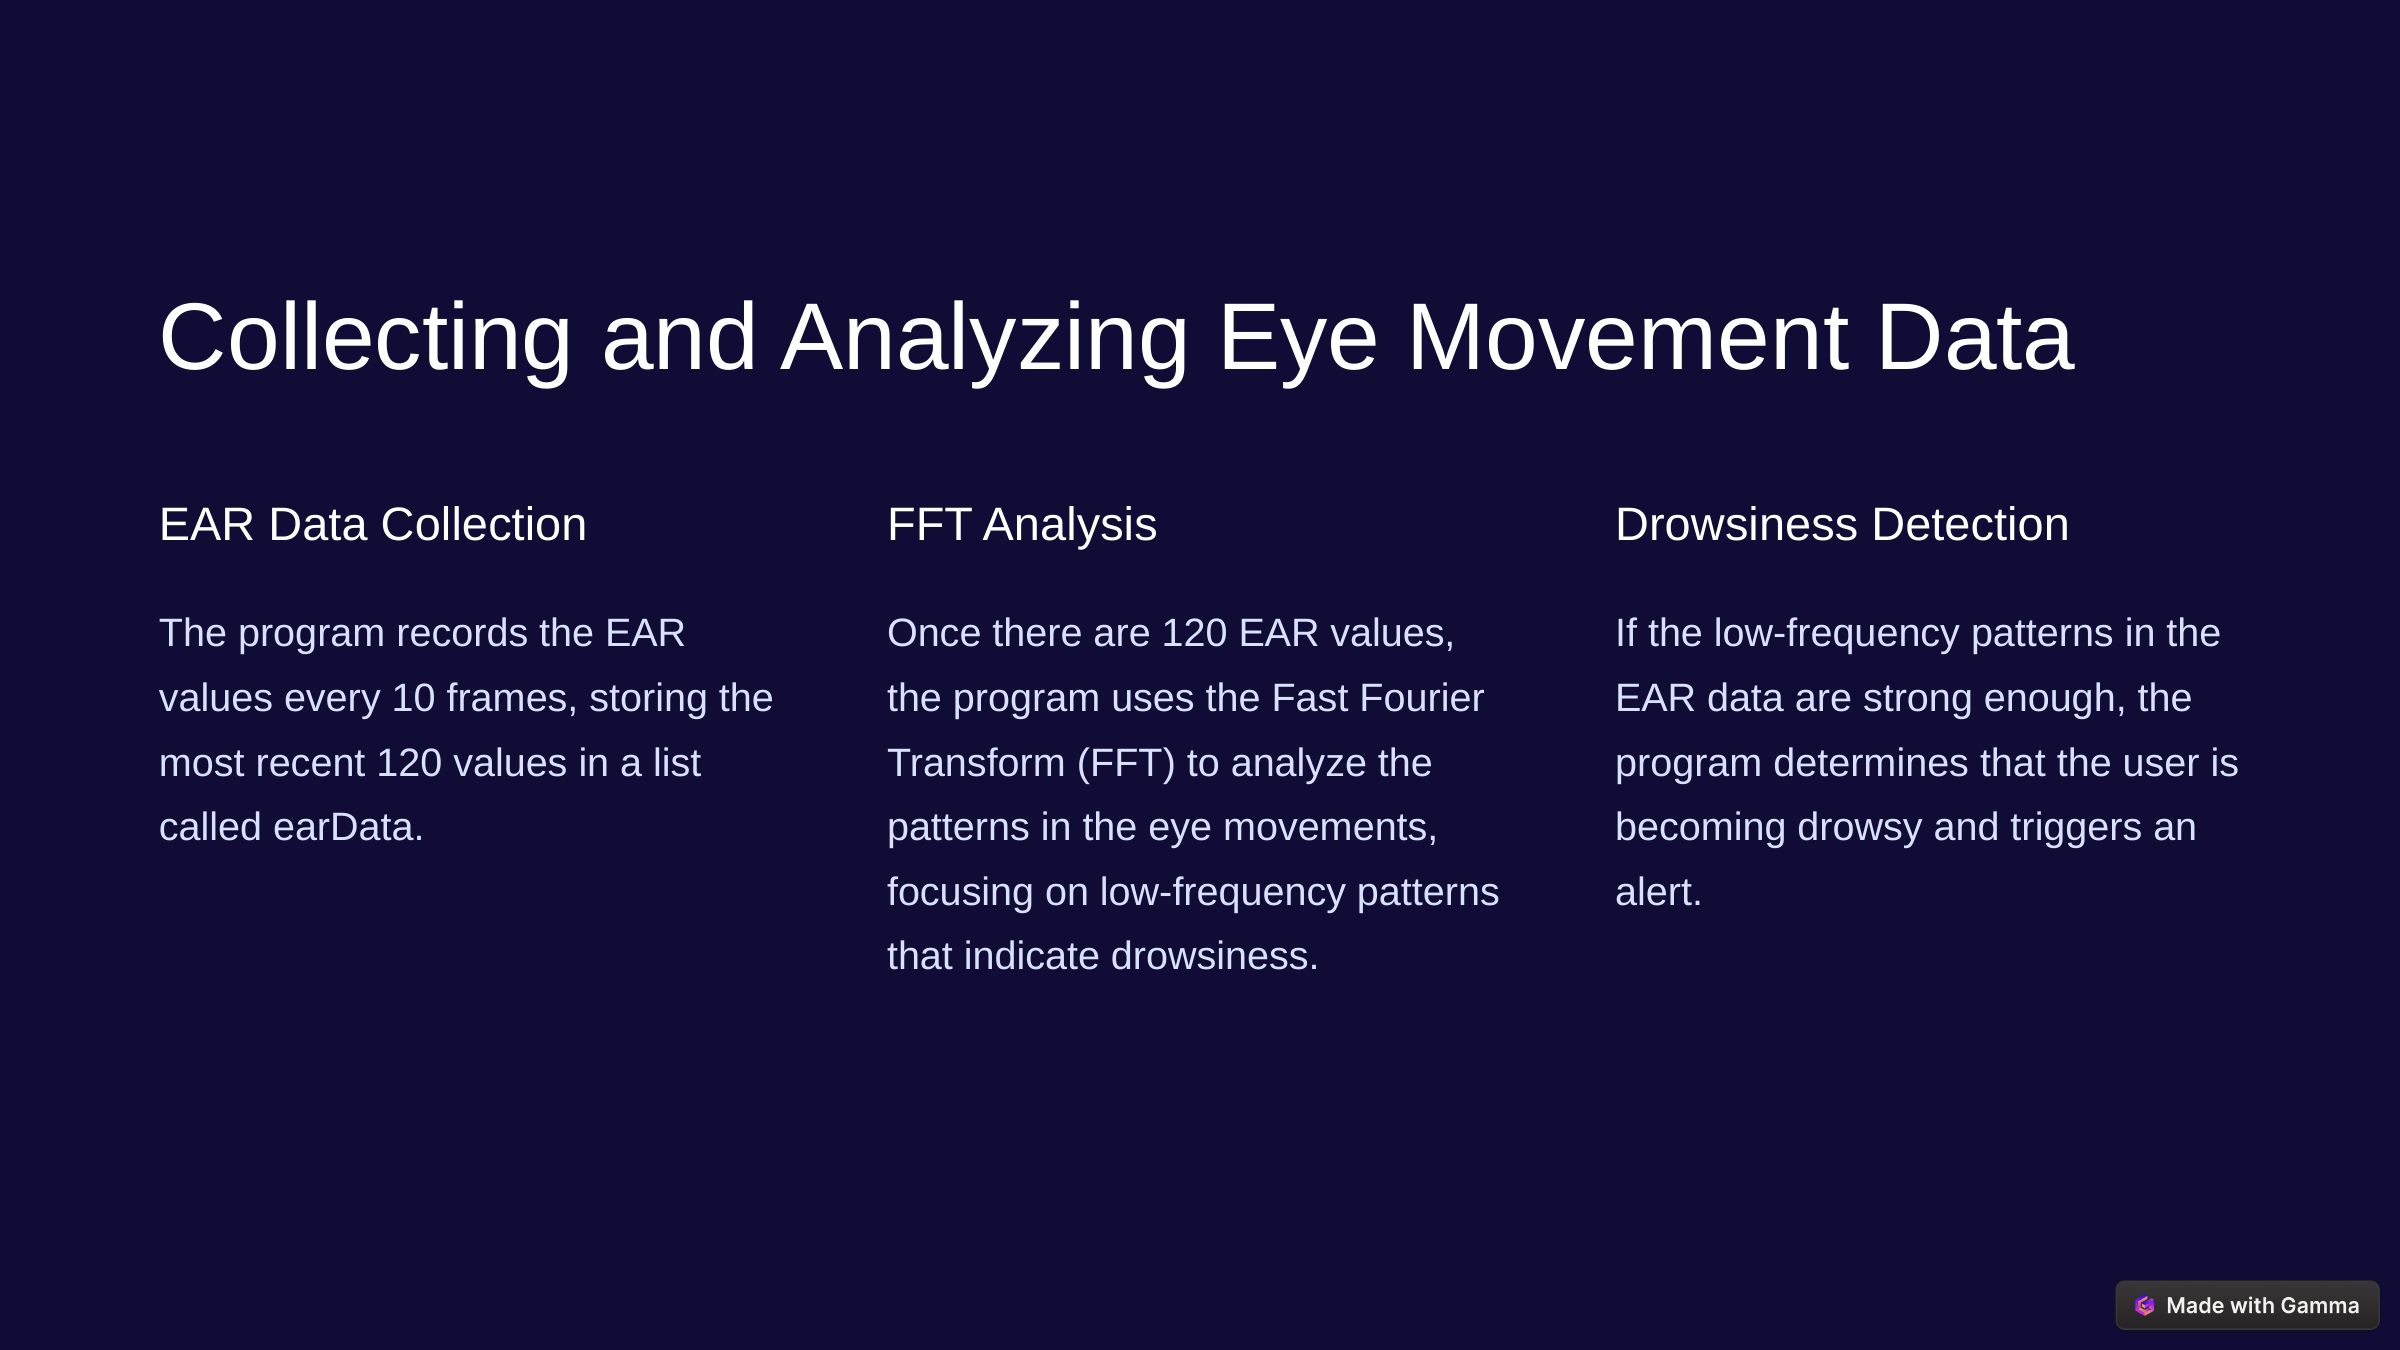

Collecting and Analyzing Eye Movement Data
EAR Data Collection
FFT Analysis
Drowsiness Detection
The program records the EAR values every 10 frames, storing the most recent 120 values in a list called earData.
Once there are 120 EAR values, the program uses the Fast Fourier Transform (FFT) to analyze the patterns in the eye movements, focusing on low-frequency patterns that indicate drowsiness.
If the low-frequency patterns in the EAR data are strong enough, the program determines that the user is becoming drowsy and triggers an alert.